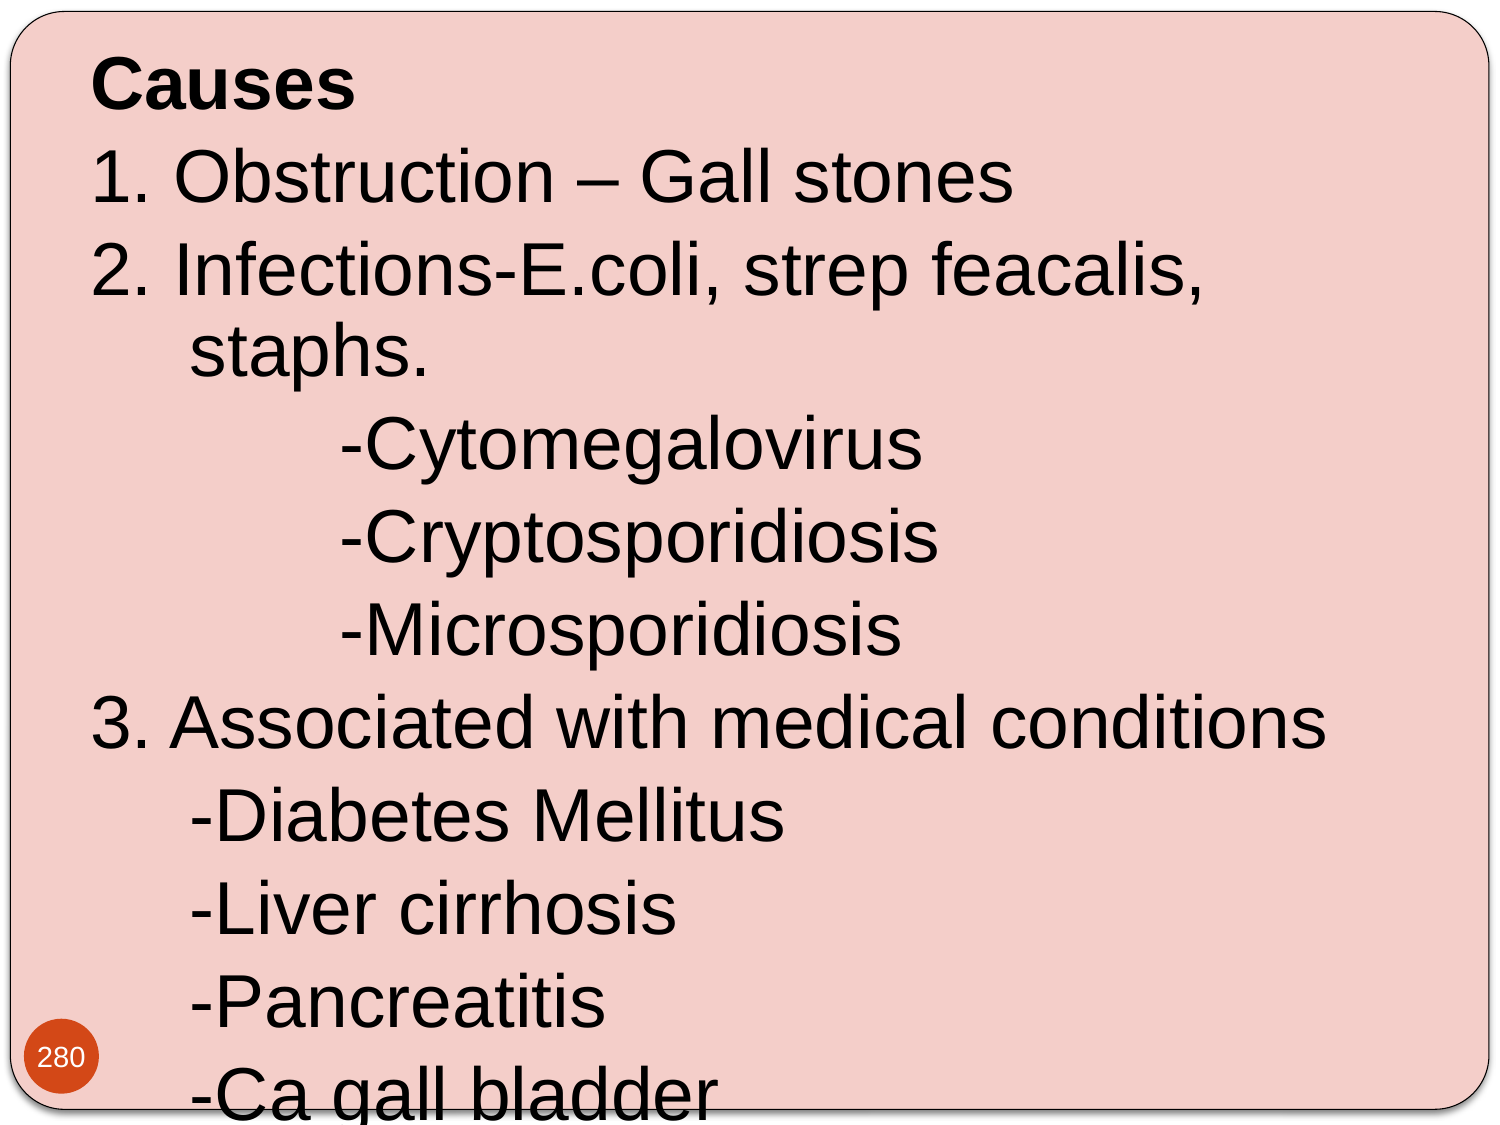

Causes
1. Obstruction – Gall stones
2. Infections-E.coli, strep feacalis, staphs.
		-Cytomegalovirus
		-Cryptosporidiosis
		-Microsporidiosis
3. Associated with medical conditions
	-Diabetes Mellitus
	-Liver cirrhosis
	-Pancreatitis
	-Ca gall bladder
280